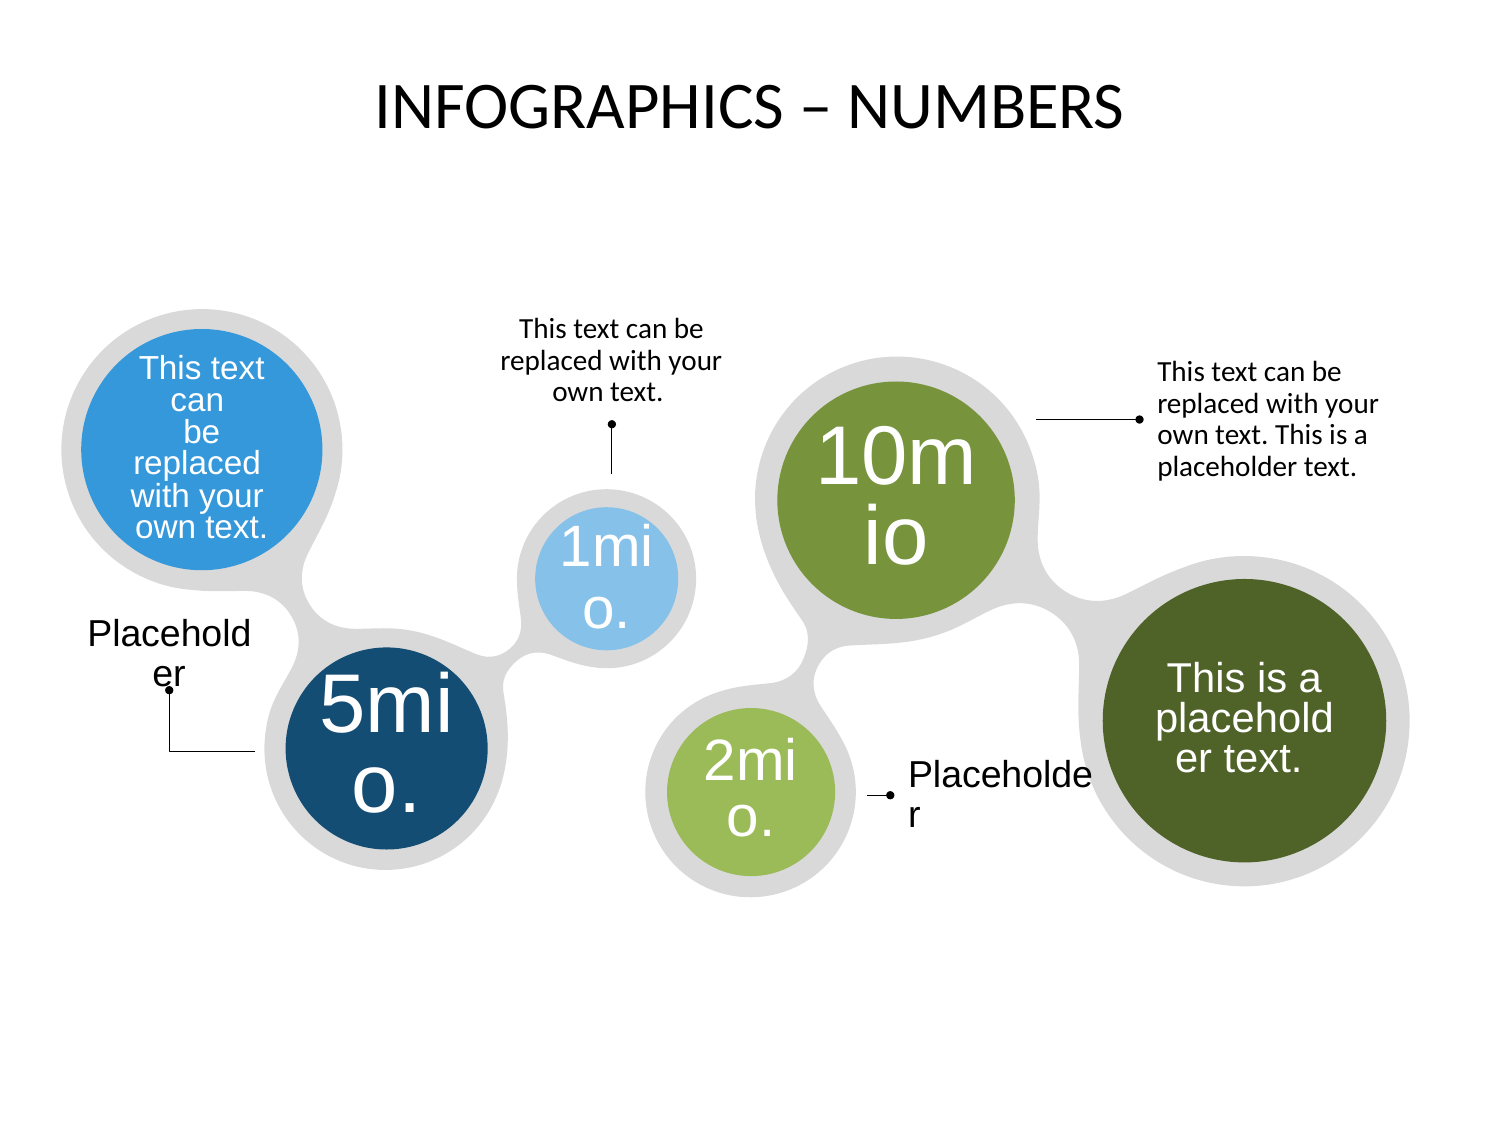

# Infographics – Numbers

This text can
be replaced
with your
own text.
1mio.
5mio.
This text can be replaced with your own text.
This text can be replaced with your
own text. This is a placeholder text.

10mio
This is a placeholder text.
2mio.
Placeholder

Placeholder